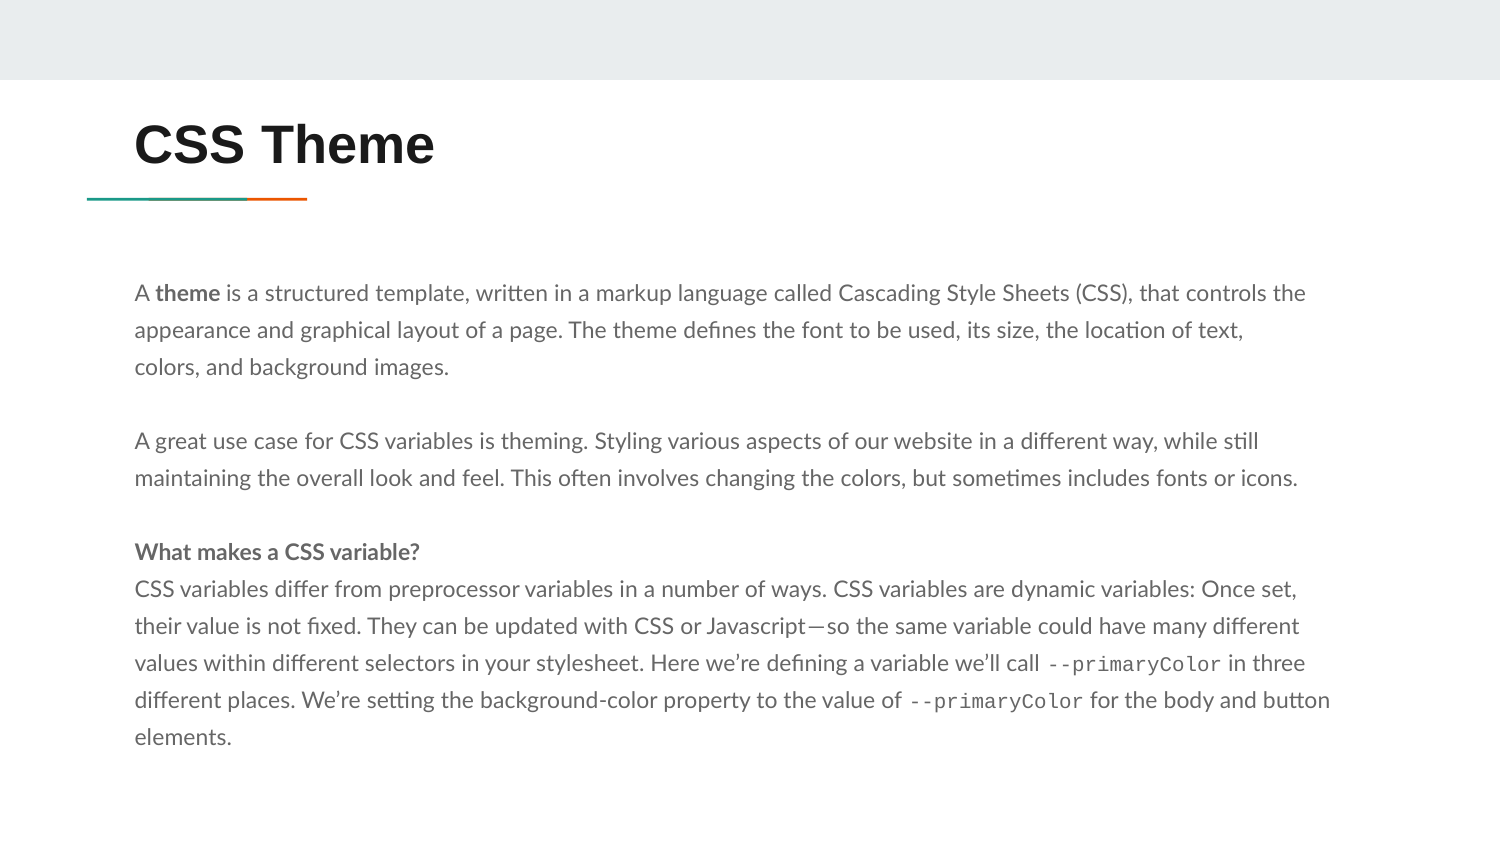

# CSS Theme
A theme is a structured template, written in a markup language called Cascading Style Sheets (CSS), that controls the
appearance and graphical layout of a page. The theme defines the font to be used, its size, the location of text,
colors, and background images.

A great use case for CSS variables is theming. Styling various aspects of our website in a different way, while still maintaining the overall look and feel. This often involves changing the colors, but sometimes includes fonts or icons.

What makes a CSS variable?
CSS variables differ from preprocessor variables in a number of ways. CSS variables are dynamic variables: Once set,
their value is not fixed. They can be updated with CSS or Javascript — so the same variable could have many different
values within different selectors in your stylesheet. Here we’re defining a variable we’ll call --primaryColor in three
different places. We’re setting the background-color property to the value of --primaryColor for the body and button
elements.